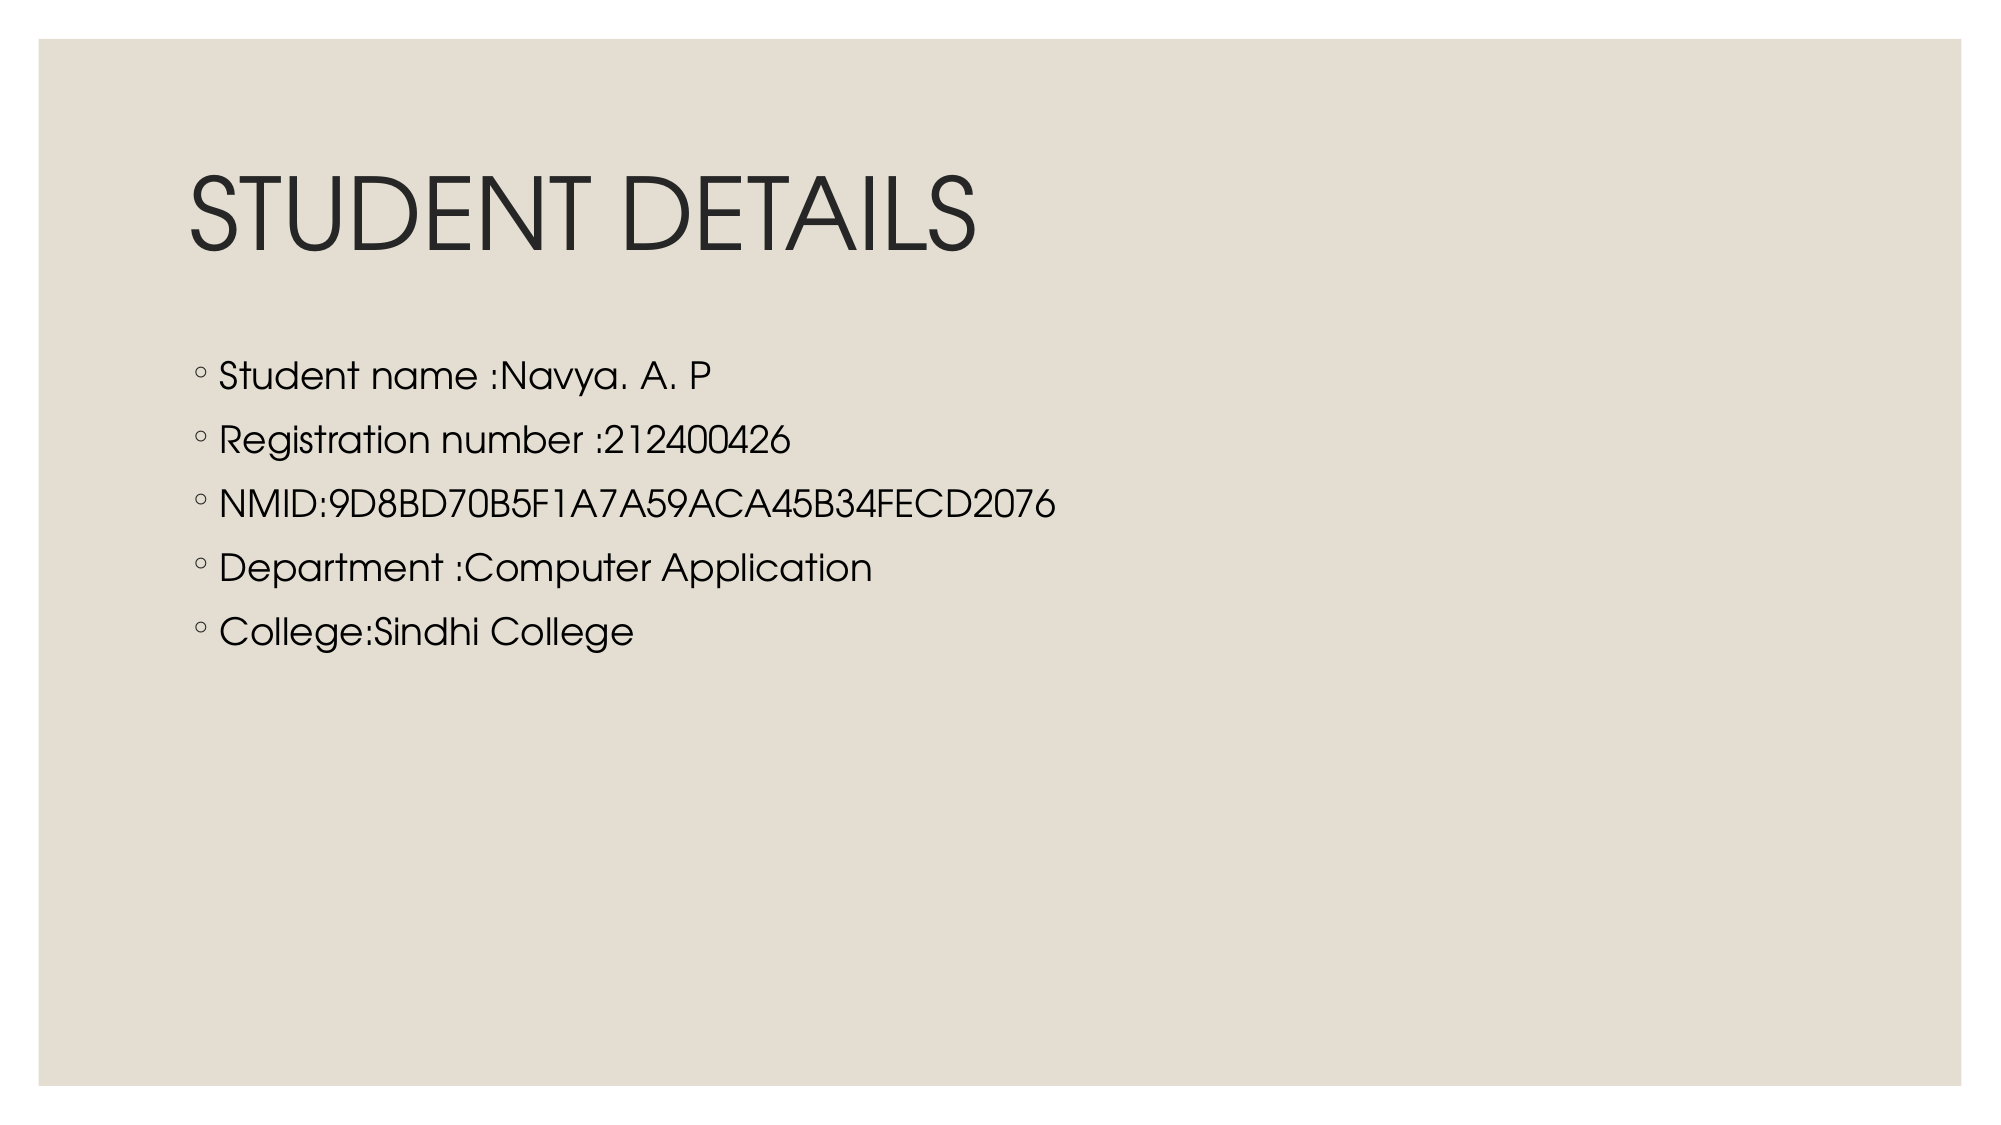

# STUDENT DETAILS
Student name :Navya. A. P
Registration number :212400426
NMID:9D8BD70B5F1A7A59ACA45B34FECD2076
Department :Computer Application
College:Sindhi College